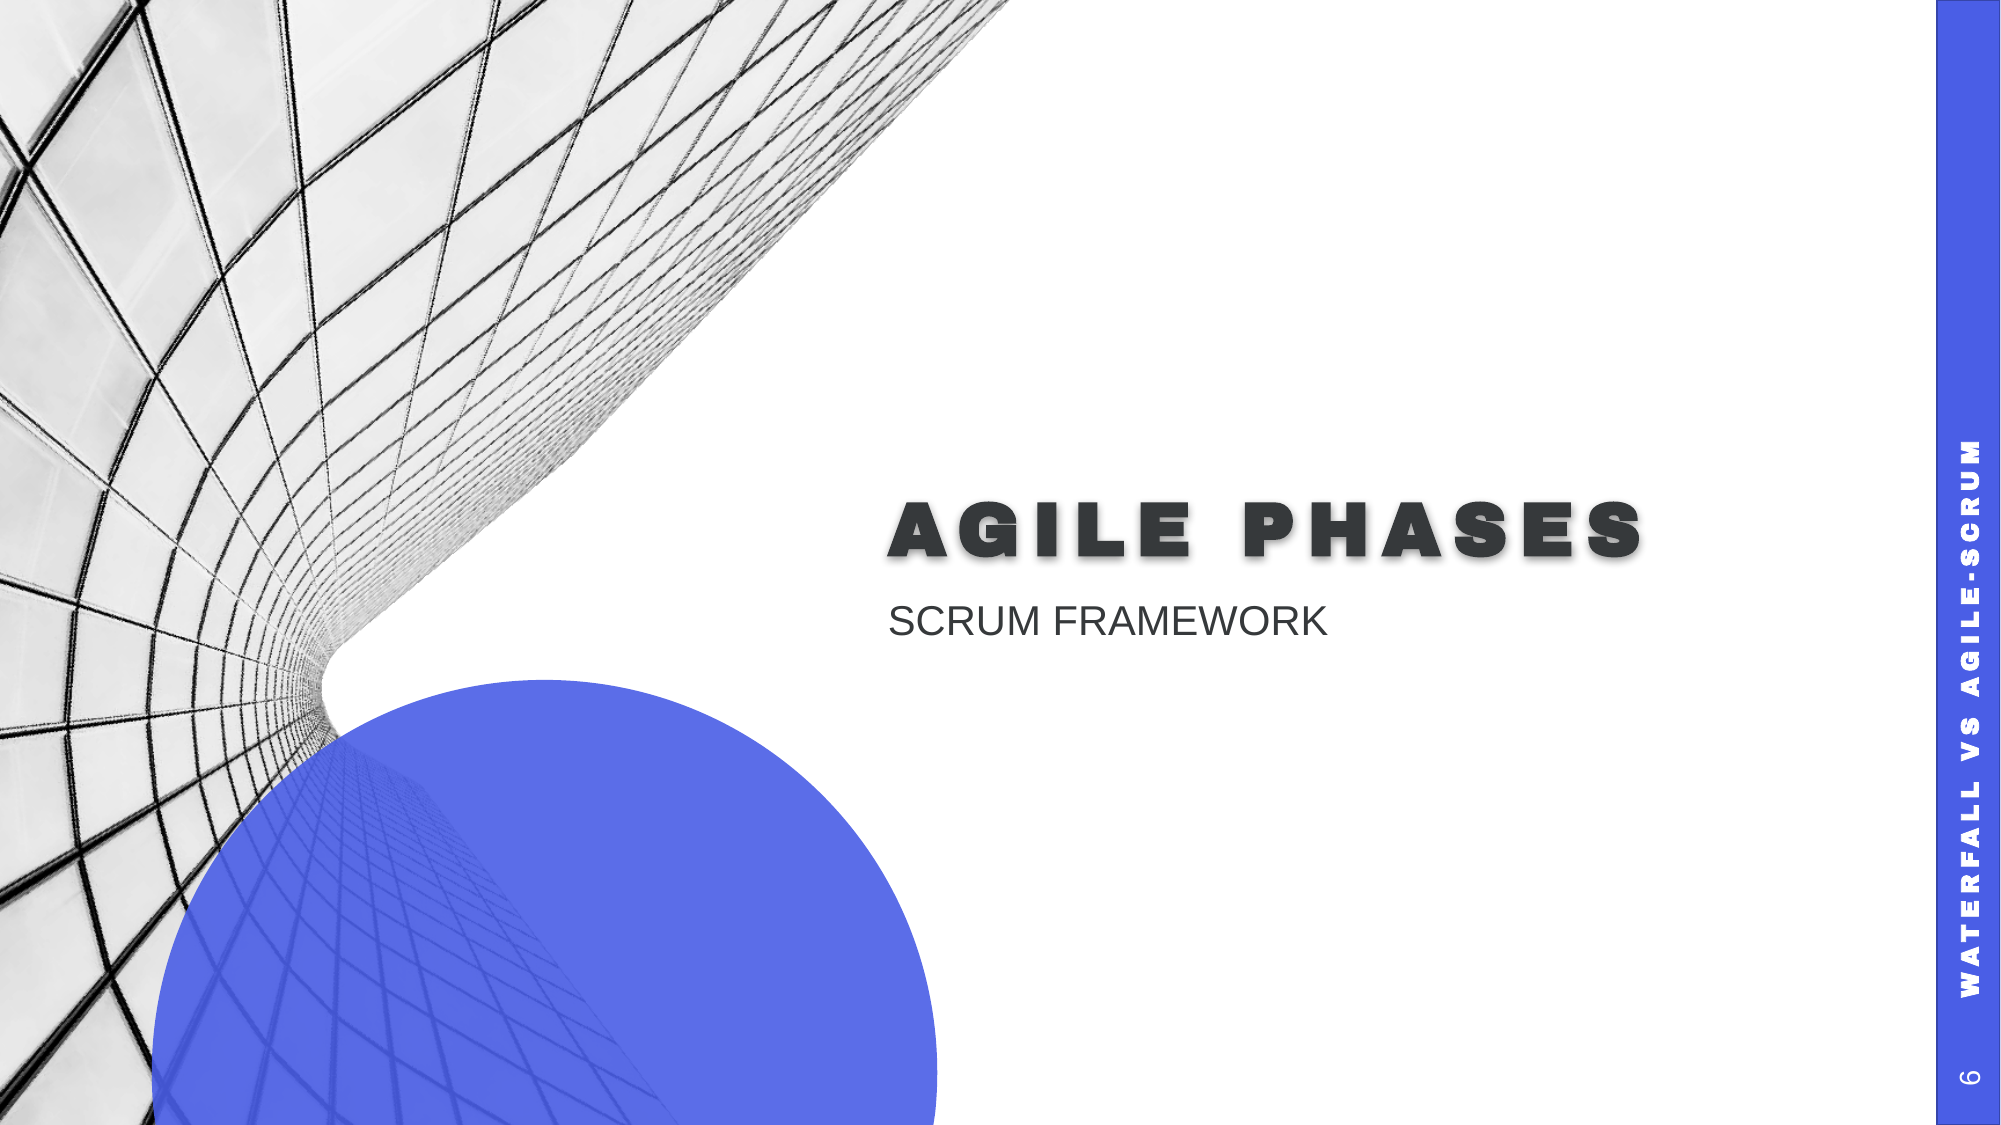

# Agile Phases
Waterfall vs Agile-Scrum
Scrum framework
6